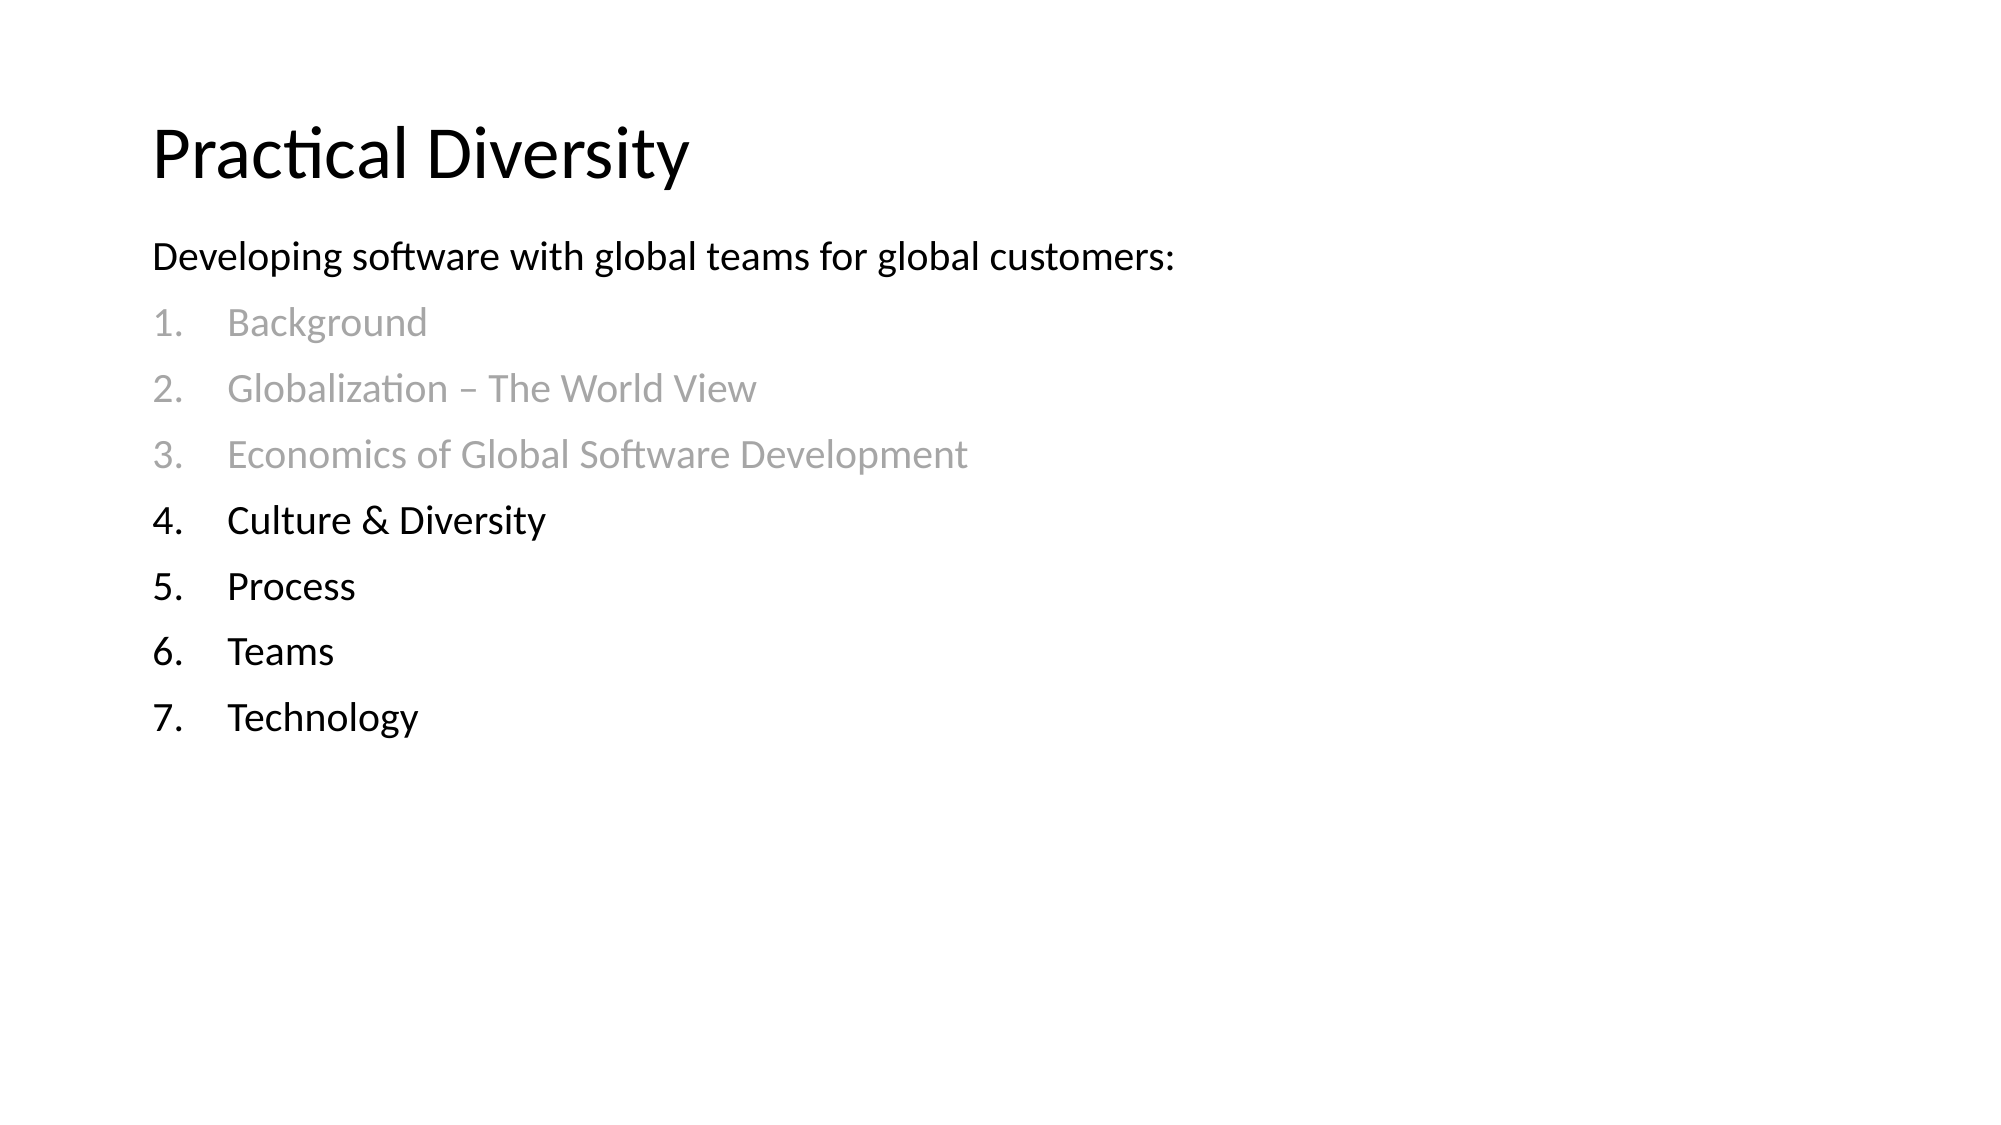

# Practical Diversity
Developing software with global teams for global customers:
Background
Globalization – The World View
Economics of Global Software Development
Culture & Diversity
Process
Teams
Technology